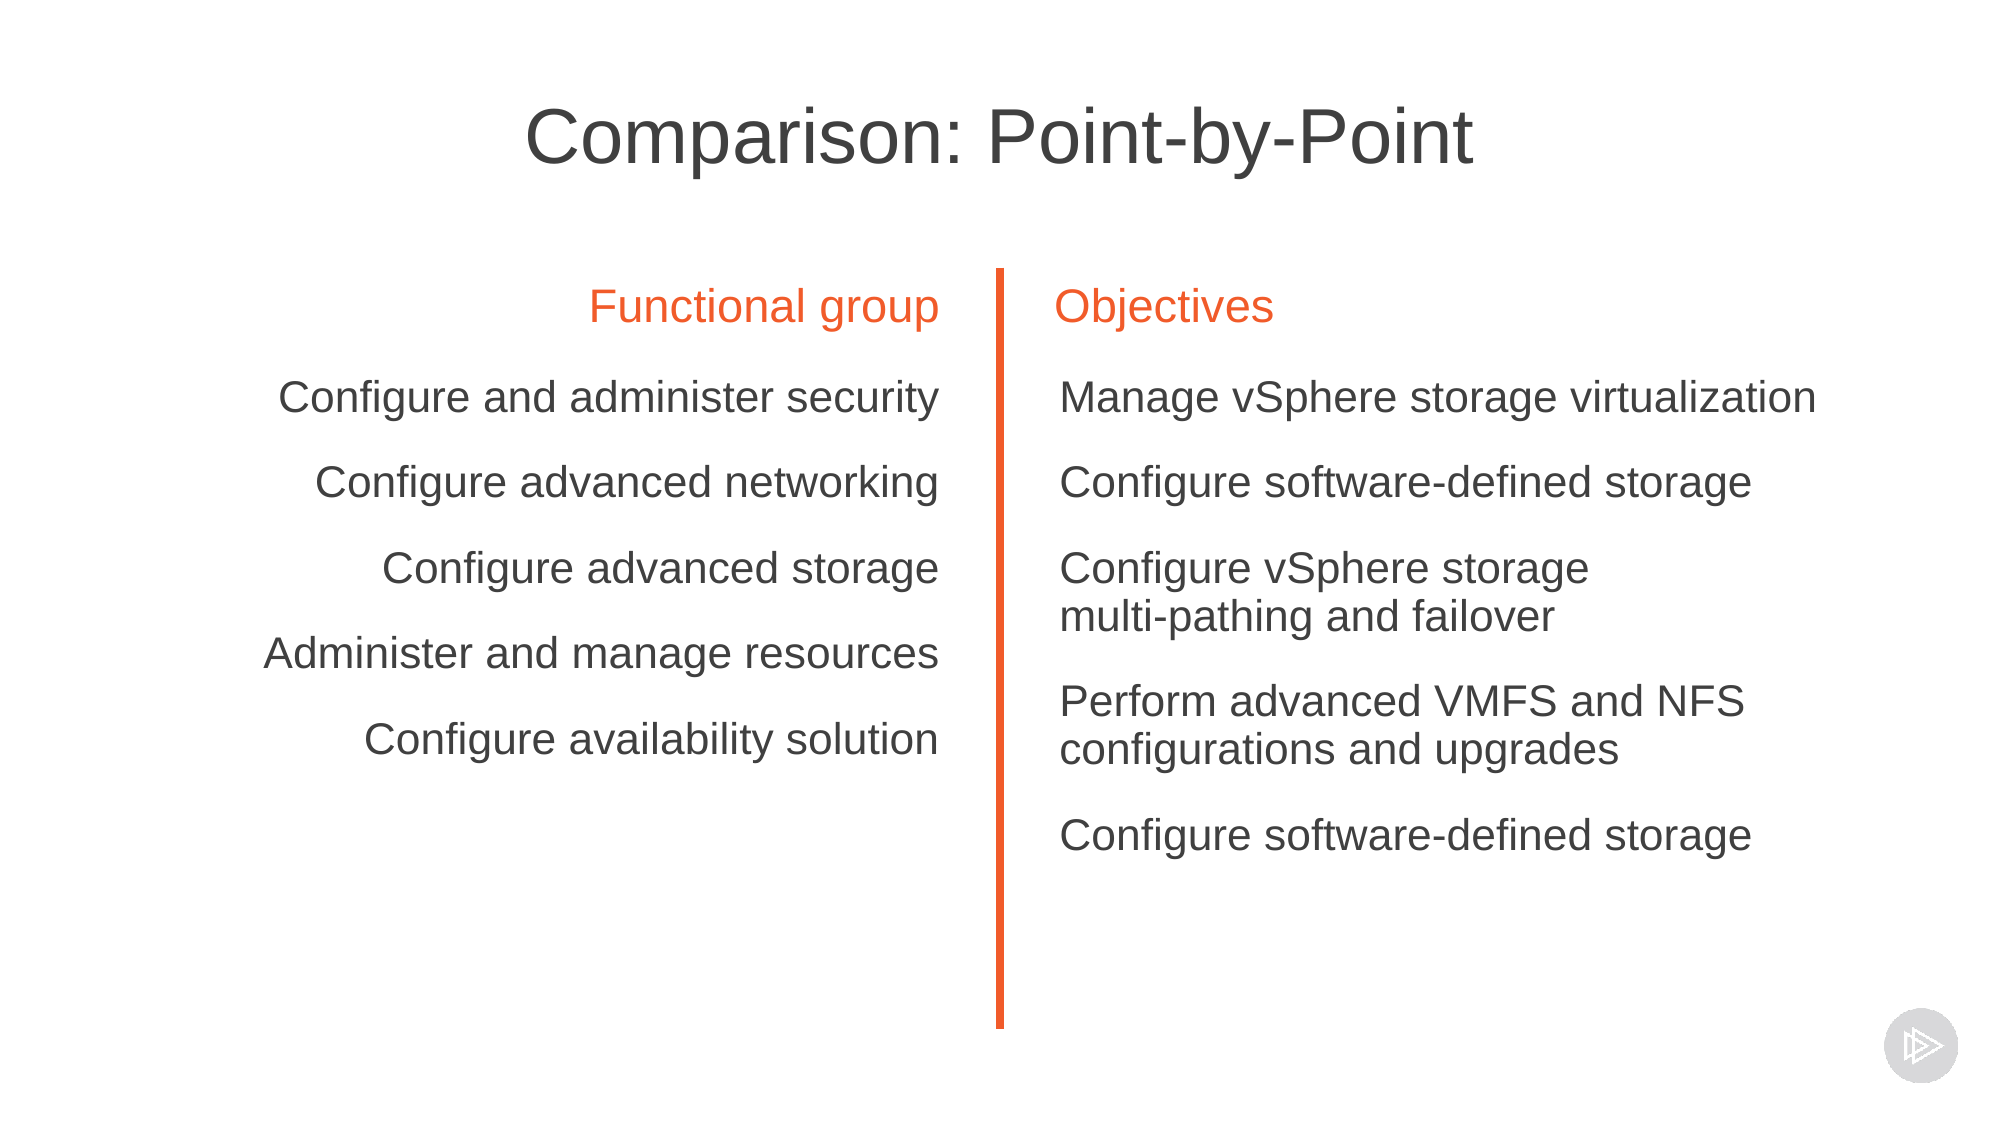

# Comparison: Point-by-Point
Functional group

Objectives
Configure and administer security
Configure advanced networking
Configure advanced storage
Administer and manage resources
Configure availability solution

Manage vSphere storage virtualization
Configure software-defined storage
Configure vSphere storage
multi-pathing and failover
Perform advanced VMFS and NFS configurations and upgrades
Configure software-defined storage